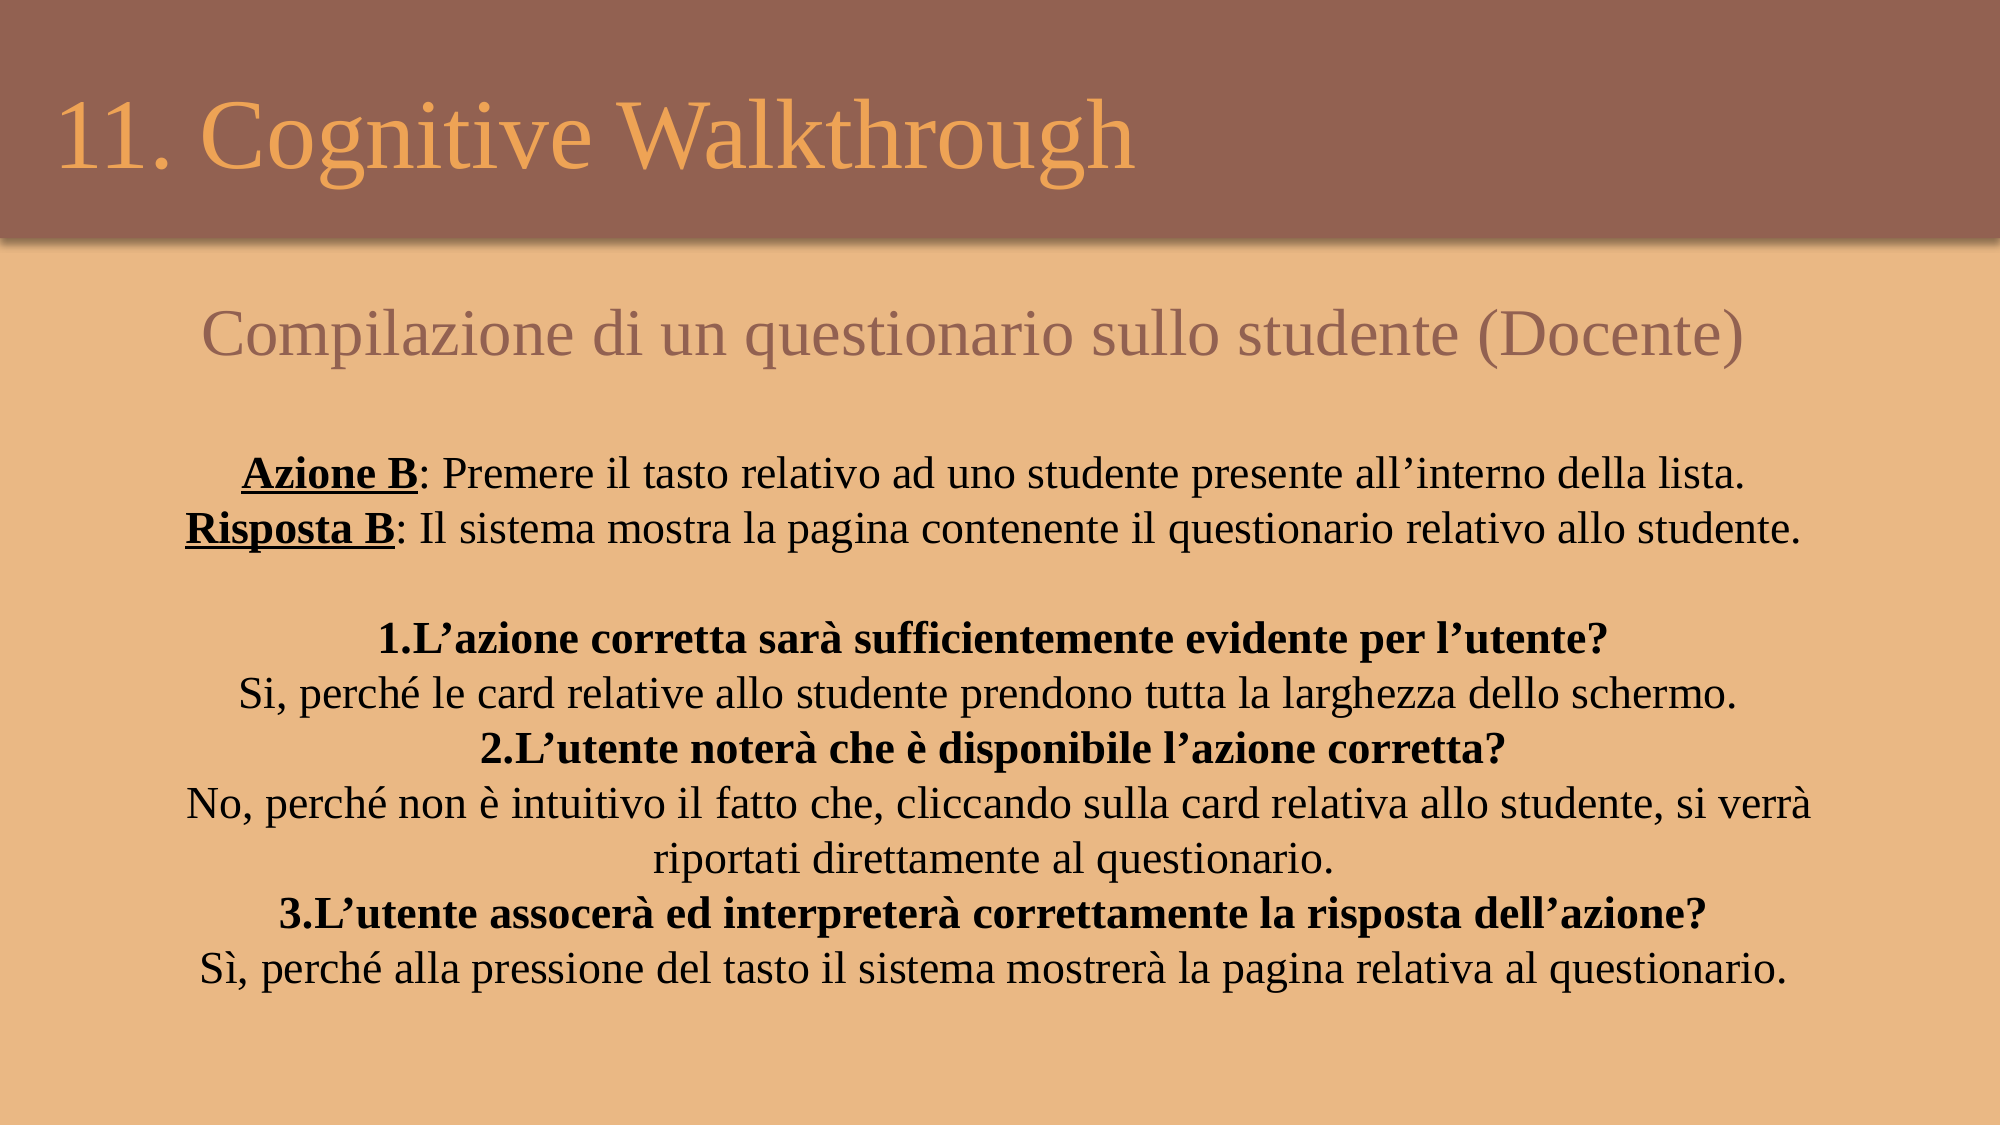

11. Cognitive Walkthrough
Compilazione di un questionario sullo studente (Docente)
Azione B: Premere il tasto relativo ad uno studente presente all’interno della lista.
Risposta B: Il sistema mostra la pagina contenente il questionario relativo allo studente.

L’azione corretta sarà sufficientemente evidente per l’utente?
Si, perché le card relative allo studente prendono tutta la larghezza dello schermo.
L’utente noterà che è disponibile l’azione corretta?
No, perché non è intuitivo il fatto che, cliccando sulla card relativa allo studente, si verrà riportati direttamente al questionario.
L’utente assocerà ed interpreterà correttamente la risposta dell’azione?
Sì, perché alla pressione del tasto il sistema mostrerà la pagina relativa al questionario.
Azione A: Premere il tasto “Lista studenti”
Risposta A: Il sistema mostra la pagina con la vista dei propri studenti.

L’azione corretta sarà sufficientemente evidente per l’utente?
Si, perché il tasto è posizionato al centro della dashboard e, all’interno del pulsante, oltre alla scritta “Lista studenti”, è presente un’immagine che raffigura uno studente.
L’utente noterà che è disponibile l’azione corretta?
Si, perché è evidente che il tasto riporta alla lista degli studenti.
L’utente assocerà ed interpreterà correttamente la risposta dell’azione?
Sì perché alla pressione del tasto il sistema mostrerà la pagina contente la lista degli studenti.
Compilazione di un questionario sullo studente (Docente)
Feedback dell’utente:
L’utente sente la necessità di dover confermare due volte la volontà di inviare i risultati del questionario per evitare eventuali errori.
Soluzione proposta:
Verrà aggiunta una card di conferma che possa permettere sia di confermare che di annullare ciò che è stato compilato.
La modifica verrà effettuata in fase di costruzione del prototipo interattivo.